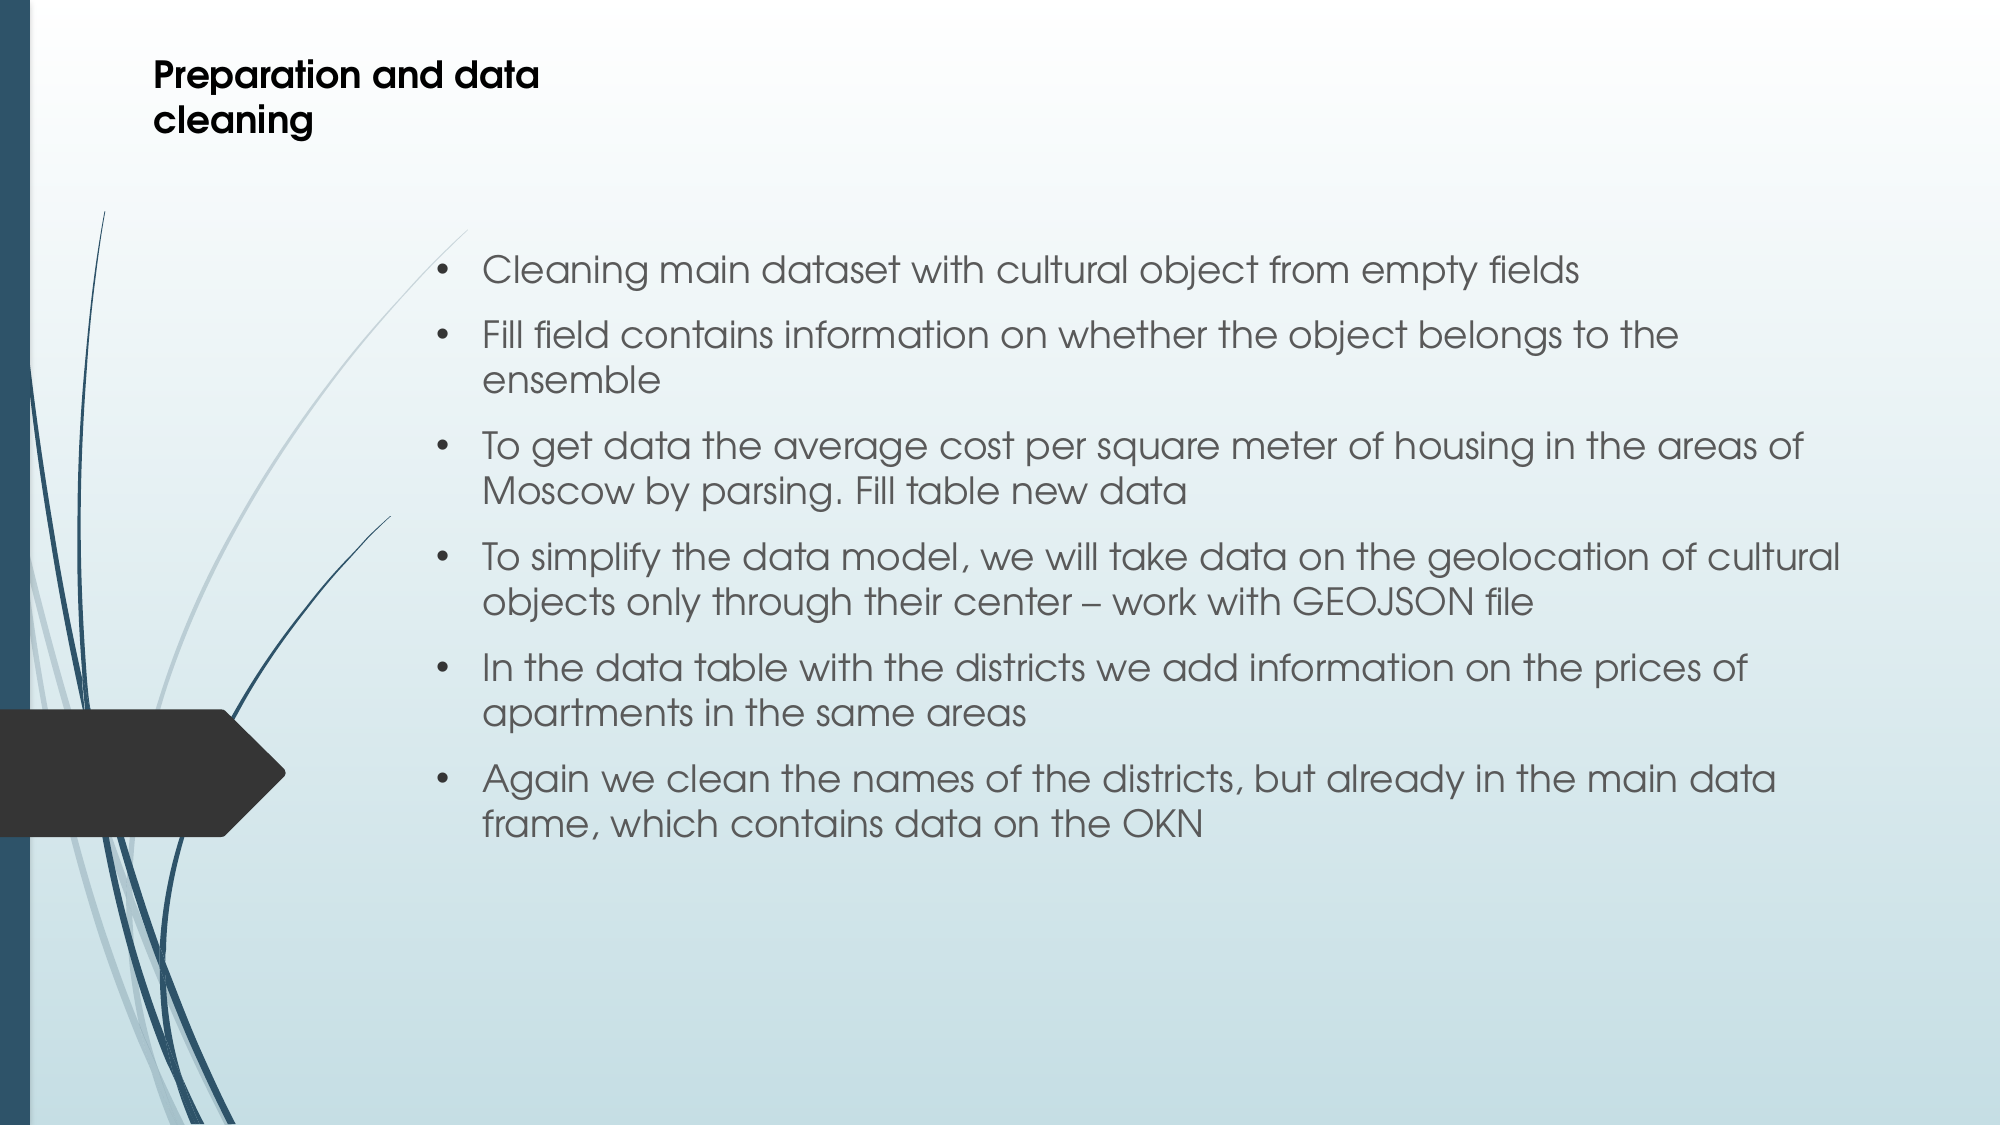

Preparation and data cleaning

#
Cleaning main dataset with cultural object from empty fields
Fill field contains information on whether the object belongs to the ensemble
To get data the average cost per square meter of housing in the areas of Moscow by parsing. Fill table new data
To simplify the data model, we will take data on the geolocation of cultural objects only through their center – work with GEOJSON file
In the data table with the districts we add information on the prices of apartments in the same areas
Again we clean the names of the districts, but already in the main data frame, which contains data on the OKN